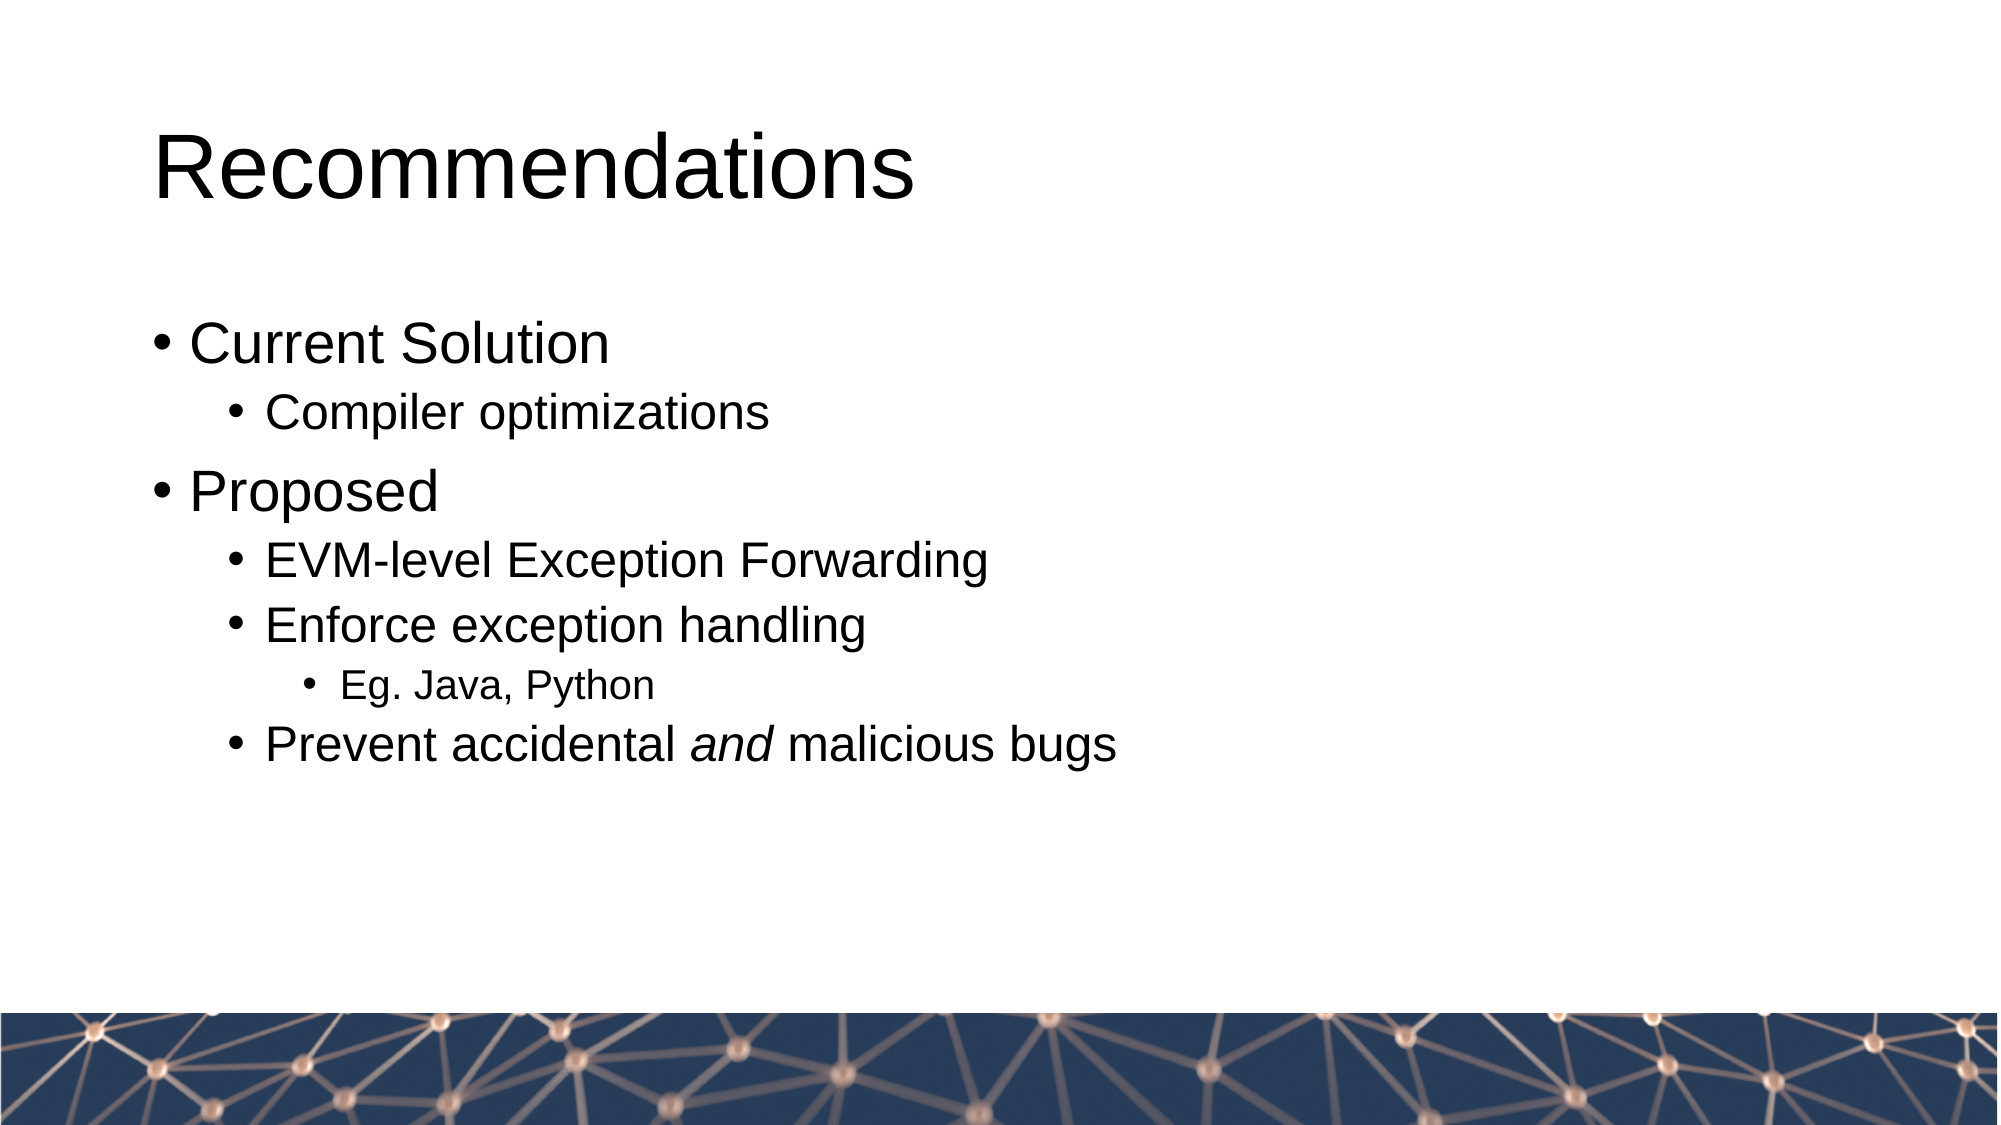

# Recommendations
Current Solution
Compiler optimizations
Proposed
EVM-level Exception Forwarding
Enforce exception handling
Eg. Java, Python
Prevent accidental and malicious bugs